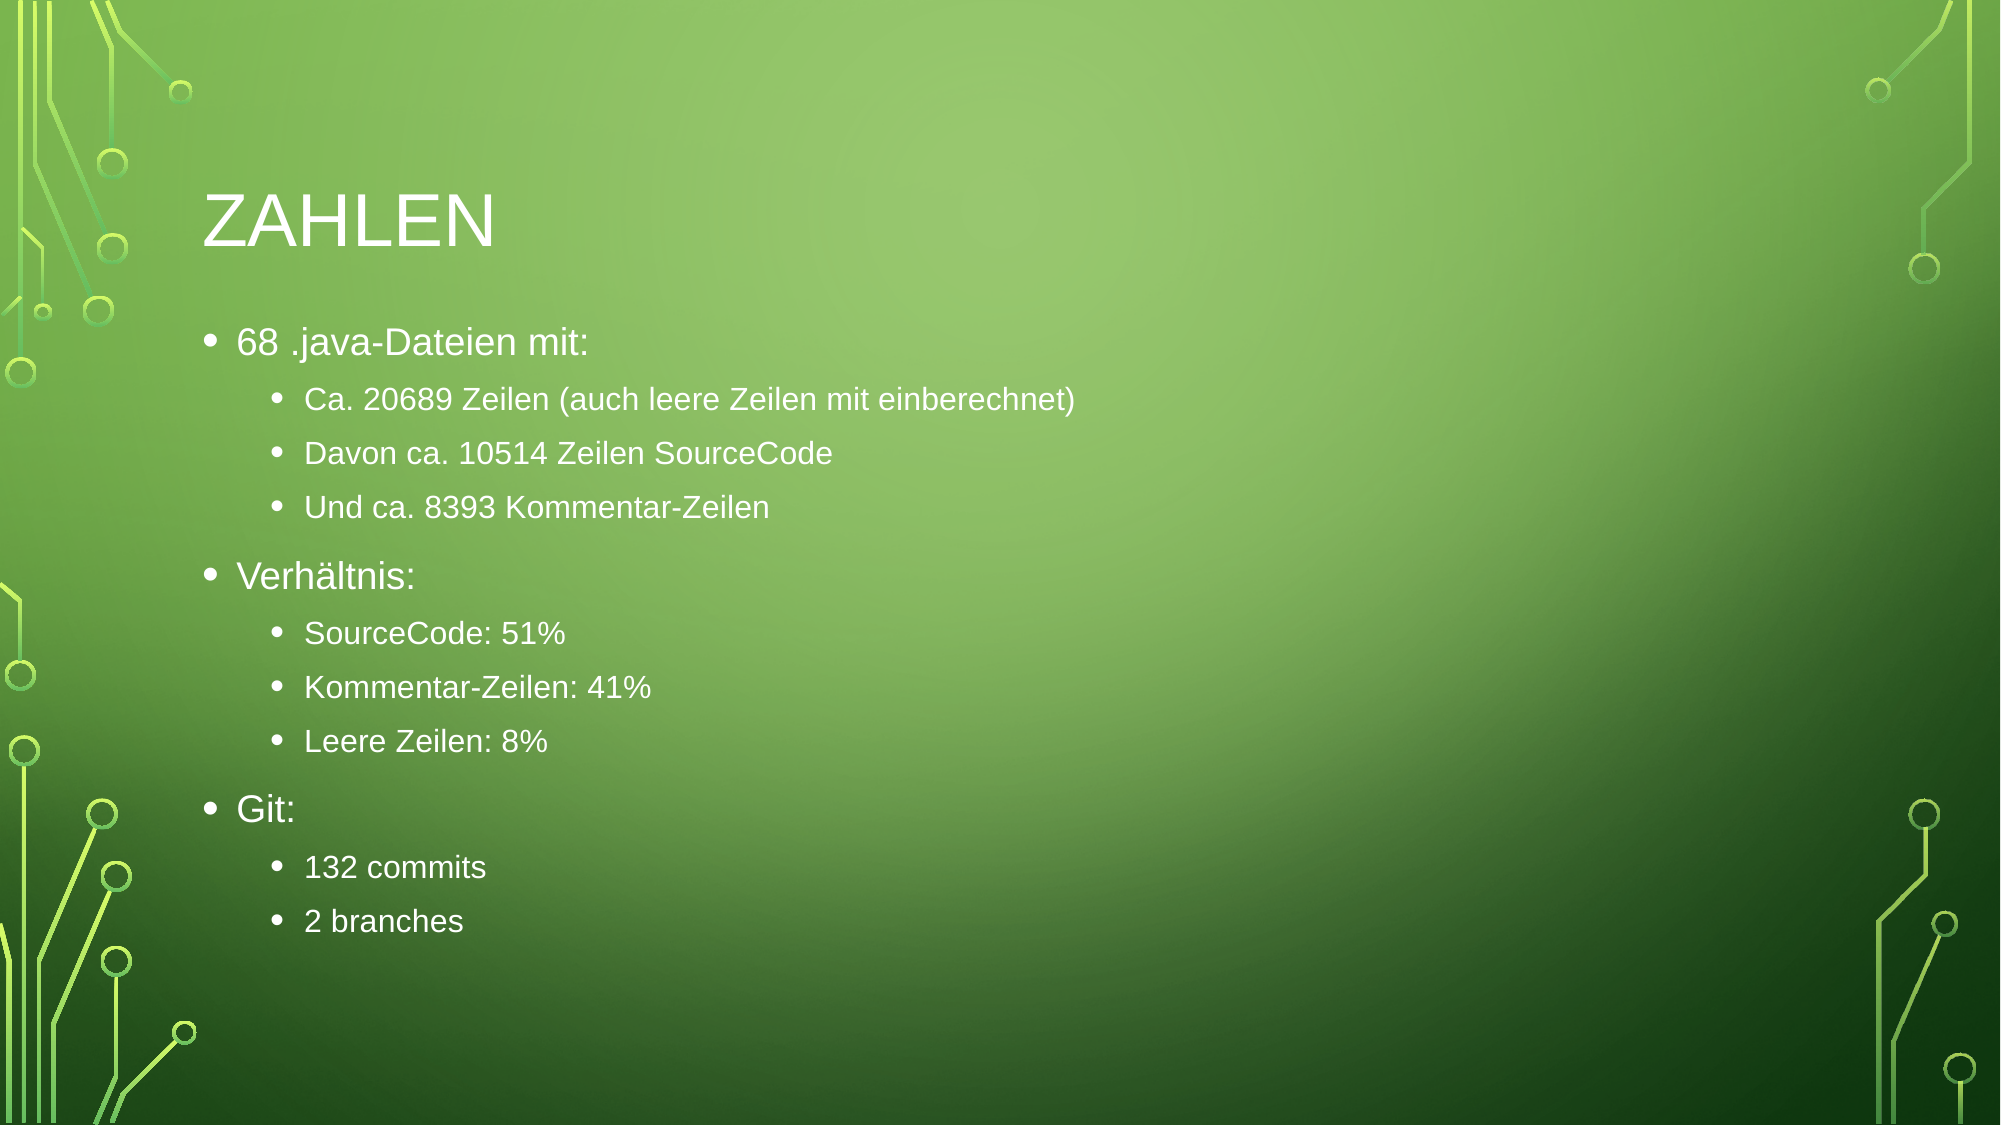

# Zahlen
68 .java-Dateien mit:
Ca. 20689 Zeilen (auch leere Zeilen mit einberechnet)
Davon ca. 10514 Zeilen SourceCode
Und ca. 8393 Kommentar-Zeilen
Verhältnis:
SourceCode: 51%
Kommentar-Zeilen: 41%
Leere Zeilen: 8%
Git:
132 commits
2 branches